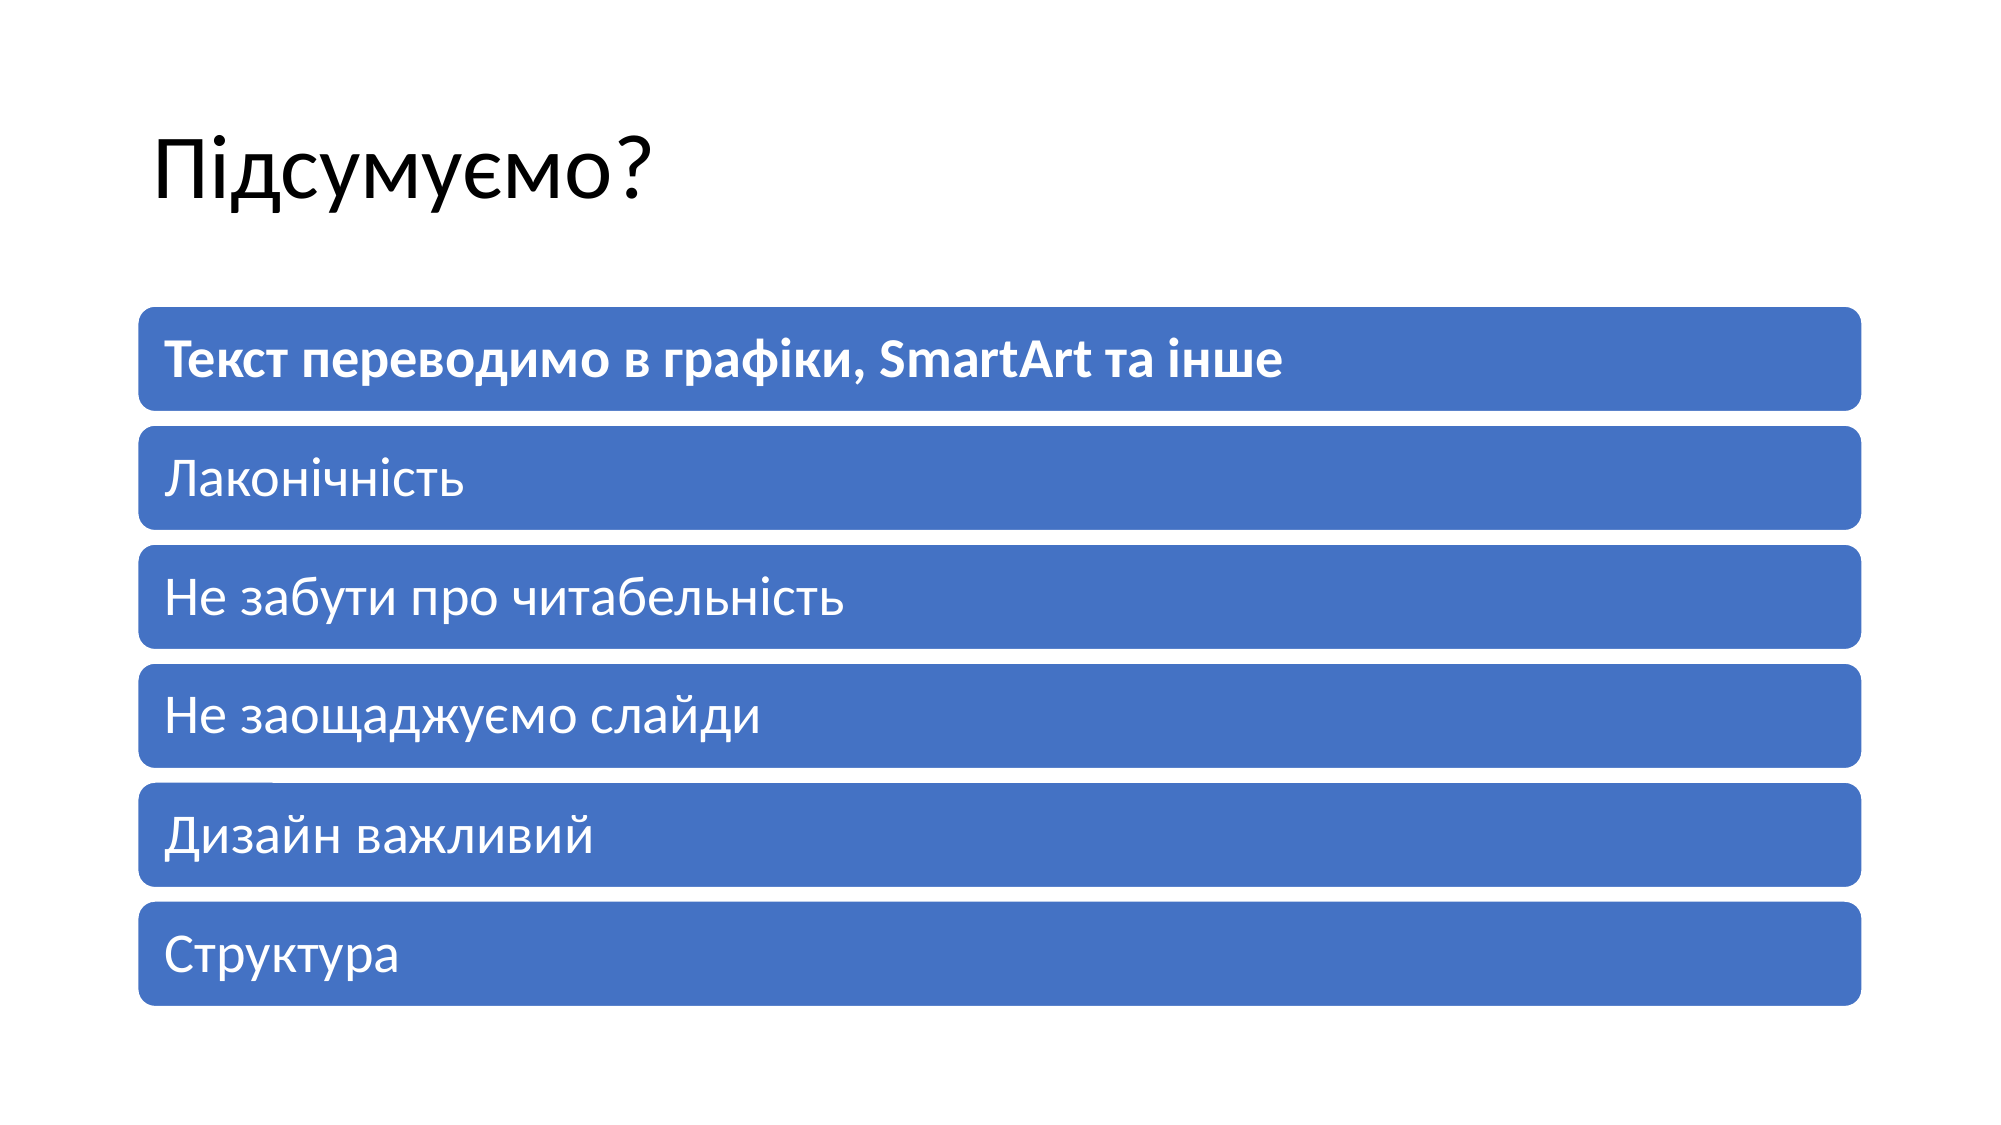

# Підсумуємо?
Текст переводимо в графіки, SmartArt та інше
Лаконічність
Не забути про читабельність
Не заощаджуємо слайди
Дизайн важливий
Структура